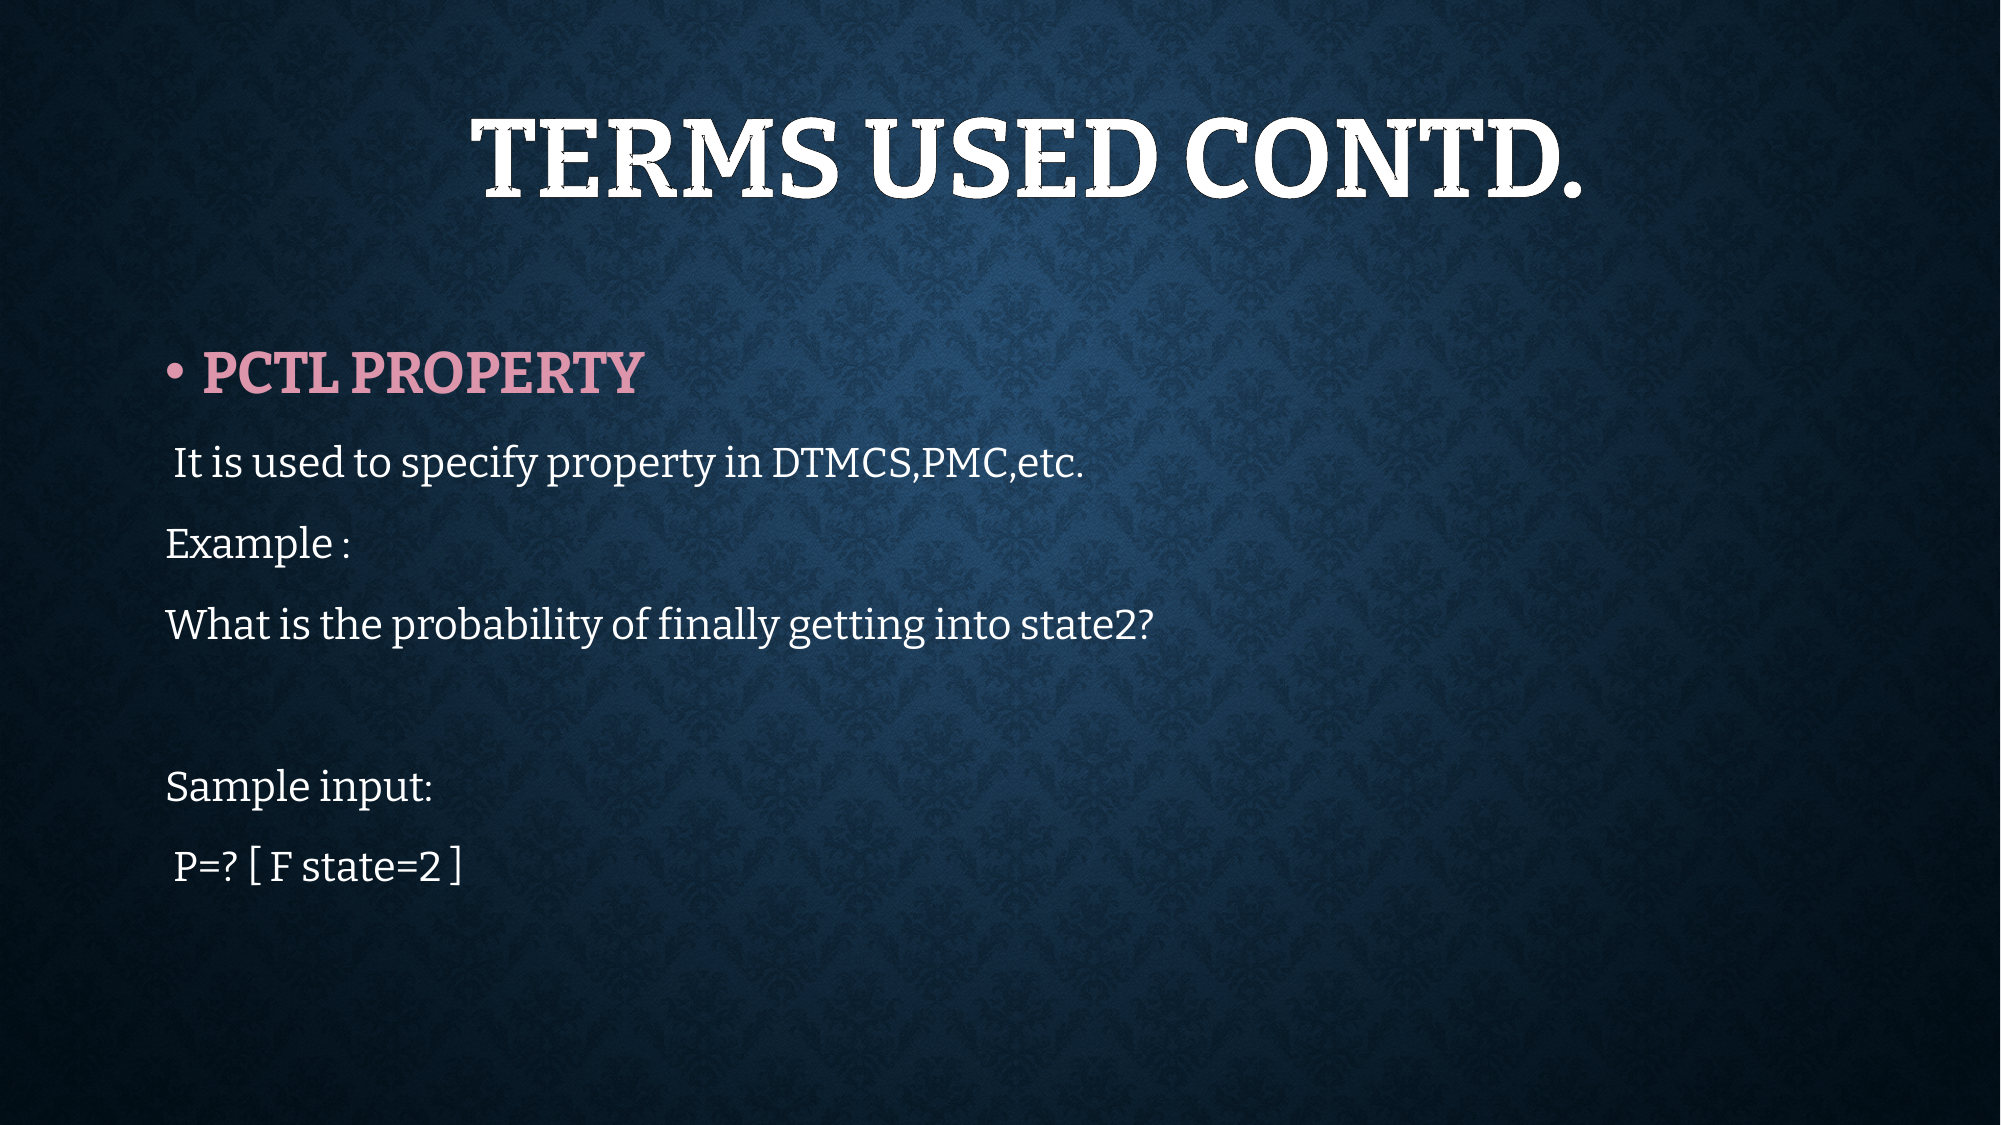

TERMS USED CONTD.
PCTL PROPERTY
 It is used to specify property in DTMCS,PMC,etc.
Example :
What is the probability of finally getting into state2?

Sample input:
 P=? [ F state=2 ]